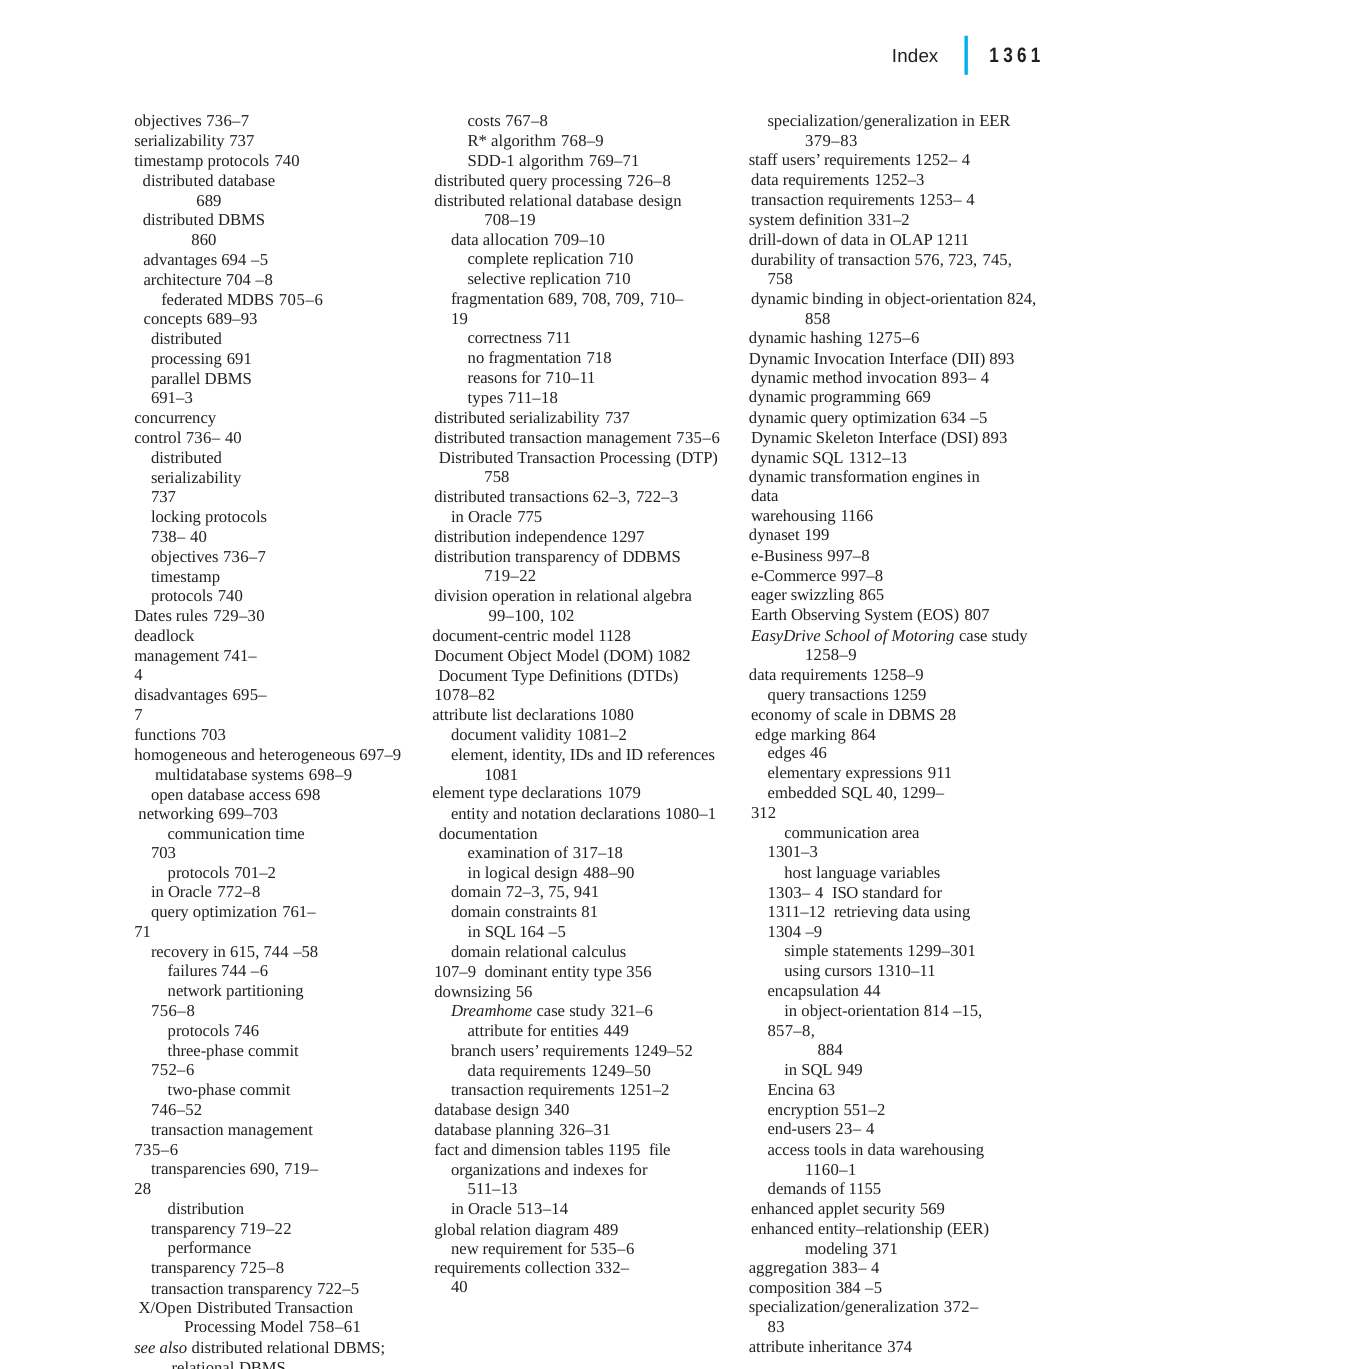

|
Index	1361
specialization/generalization in EER  379–83
staff users’ requirements 1252– 4
data requirements 1252–3
transaction requirements 1253– 4
system definition 331–2
drill-down of data in OLAP 1211  durability of transaction 576, 723, 745,
758
dynamic binding in object-orientation 824,  858
dynamic hashing 1275–6
Dynamic Invocation Interface (DII) 893  dynamic method invocation 893– 4
dynamic programming 669
dynamic query optimization 634 –5  Dynamic Skeleton Interface (DSI) 893  dynamic SQL 1312–13
dynamic transformation engines in data
warehousing 1166
dynaset 199
costs 767–8
R* algorithm 768–9
SDD-1 algorithm 769–71
distributed query processing 726–8  distributed relational database design
708–19
data allocation 709–10
complete replication 710
selective replication 710
fragmentation 689, 708, 709, 710–19
correctness 711
no fragmentation 718
reasons for 710–11
types 711–18
distributed serializability 737
distributed transaction management 735–6  Distributed Transaction Processing (DTP)
758
distributed transactions 62–3, 722–3
in Oracle 775
distribution independence 1297  distribution transparency of DDBMS
719–22
division operation in relational algebra  99–100, 102
document-centric model 1128  Document Object Model (DOM) 1082  Document Type Definitions (DTDs)
1078–82
attribute list declarations 1080  document validity 1081–2
element, identity, IDs and ID references  1081
element type declarations 1079
entity and notation declarations 1080–1  documentation
examination of 317–18
in logical design 488–90
domain 72–3, 75, 941
domain constraints 81
in SQL 164 –5
domain relational calculus 107–9  dominant entity type 356  downsizing 56
Dreamhome case study 321–6
attribute for entities 449
branch users’ requirements 1249–52  data requirements 1249–50
transaction requirements 1251–2
database design 340
database planning 326–31
fact and dimension tables 1195  file organizations and indexes for
511–13
in Oracle 513–14
global relation diagram 489  new requirement for 535–6
requirements collection 332– 40
objectives 736–7
serializability 737
timestamp protocols 740
distributed database 689
distributed DBMS 860
advantages 694 –5
architecture 704 –8
federated MDBS 705–6
concepts 689–93
distributed processing 691
parallel DBMS 691–3
concurrency control 736– 40
distributed serializability 737
locking protocols 738– 40
objectives 736–7
timestamp protocols 740
Dates rules 729–30
deadlock management 741– 4
disadvantages 695–7
functions 703
homogeneous and heterogeneous 697–9  multidatabase systems 698–9
open database access 698  networking 699–703
communication time 703
protocols 701–2
in Oracle 772–8
query optimization 761–71
recovery in 615, 744 –58
failures 744 –6
network partitioning 756–8
protocols 746
three-phase commit 752–6
two-phase commit 746–52
transaction management 735–6
transparencies 690, 719–28
distribution transparency 719–22
performance transparency 725–8
transaction transparency 722–5  X/Open Distributed Transaction
Processing Model 758–61
see also distributed relational DBMS;  relational DBMS
distributed DBMS component 708  distributed deadlock detection 742, 743 – 4  distributed independence in RDBMS 1297  distributed joins 766–7
distributed 2PC 751
distributed processing 51, 691
distributed query optimization 672–3,
761–71
data localization 762– 6
derived horizontal fragmentation  765–6
horizontal fragmentation 762– 4
vertical fragmentation 764 –5
distributed joins 766–7
global optimization 767–71
e-Business 997–8
e-Commerce 997–8
eager swizzling 865
Earth Observing System (EOS) 807
EasyDrive School of Motoring case study  1258–9
data requirements 1258–9
query transactions 1259  economy of scale in DBMS 28  edge marking 864
edges 46
elementary expressions 911
embedded SQL 40, 1299–312
communication area 1301–3
host language variables 1303– 4  ISO standard for 1311–12  retrieving data using 1304 –9
simple statements 1299–301
using cursors 1310–11
encapsulation 44
in object-orientation 814 –15, 857–8,
884
in SQL 949
Encina 63
encryption 551–2
end-users 23– 4
access tools in data warehousing  1160–1
demands of 1155  enhanced applet security 569
enhanced entity–relationship (EER)  modeling 371
aggregation 383– 4
composition 384 –5
specialization/generalization 372–83
attribute inheritance 374